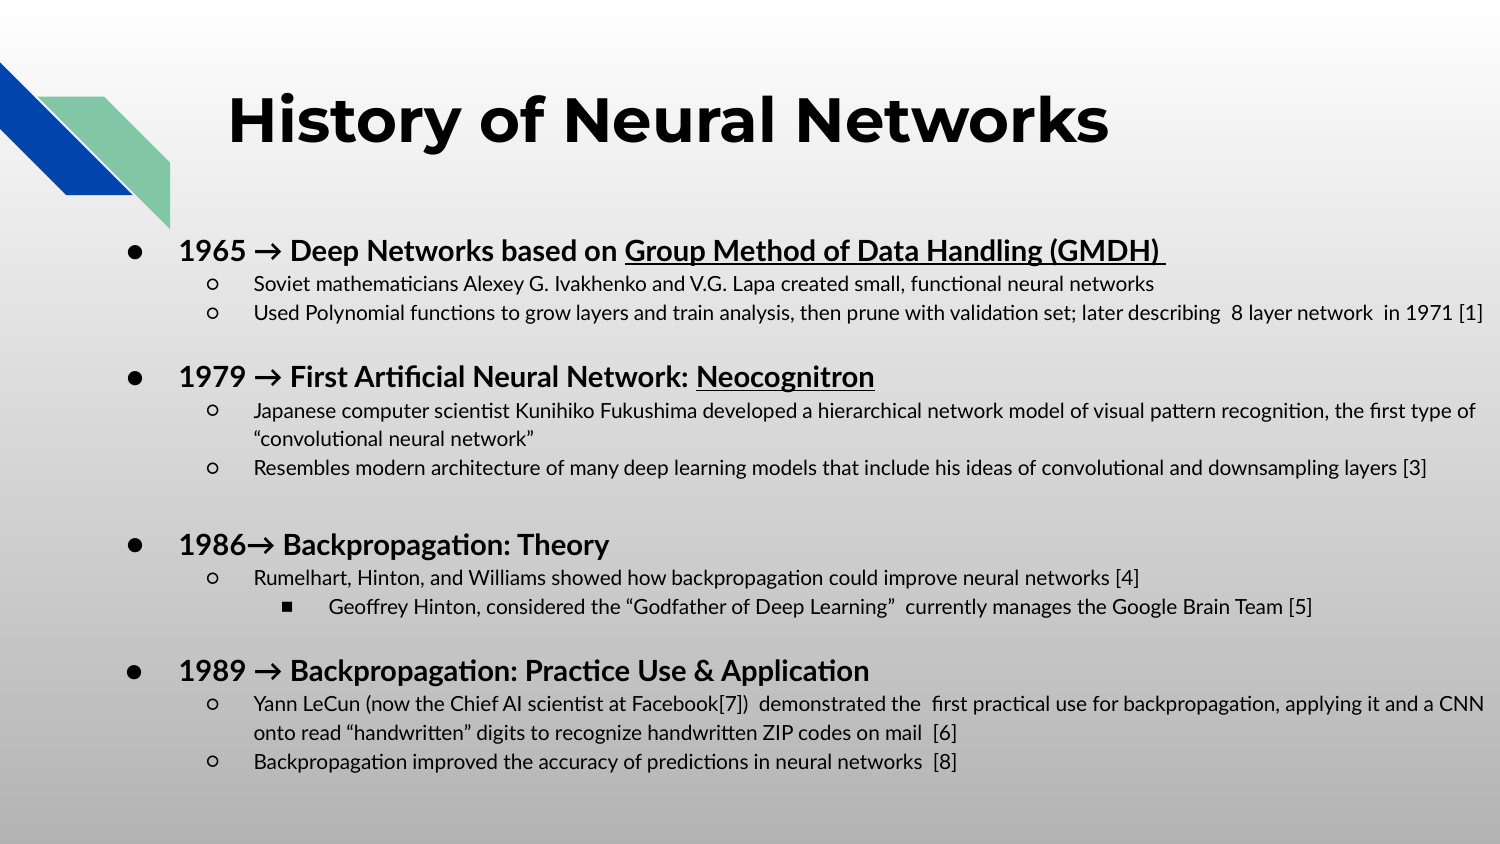

# History of Neural Networks
1965 → Deep Networks based on Group Method of Data Handling (GMDH)
Soviet mathematicians Alexey G. Ivakhenko and V.G. Lapa created small, functional neural networks
Used Polynomial functions to grow layers and train analysis, then prune with validation set; later describing  8 layer network  in 1971 [1]

1979 → First Artificial Neural Network: Neocognitron
Japanese computer scientist Kunihiko Fukushima developed a hierarchical network model of visual pattern recognition, the first type of  “convolutional neural network”
Resembles modern architecture of many deep learning models that include his ideas of convolutional and downsampling layers [3]

1986→ Backpropagation: Theory
Rumelhart, Hinton, and Williams showed how backpropagation could improve neural networks [4]
Geoffrey Hinton, considered the “Godfather of Deep Learning”  currently manages the Google Brain Team [5]

1989 → Backpropagation: Practice Use & Application
Yann LeCun (now the Chief AI scientist at Facebook[7])  demonstrated the  first practical use for backpropagation, applying it and a CNN onto read “handwritten” digits to recognize handwritten ZIP codes on mail  [6]
Backpropagation improved the accuracy of predictions in neural networks  [8]